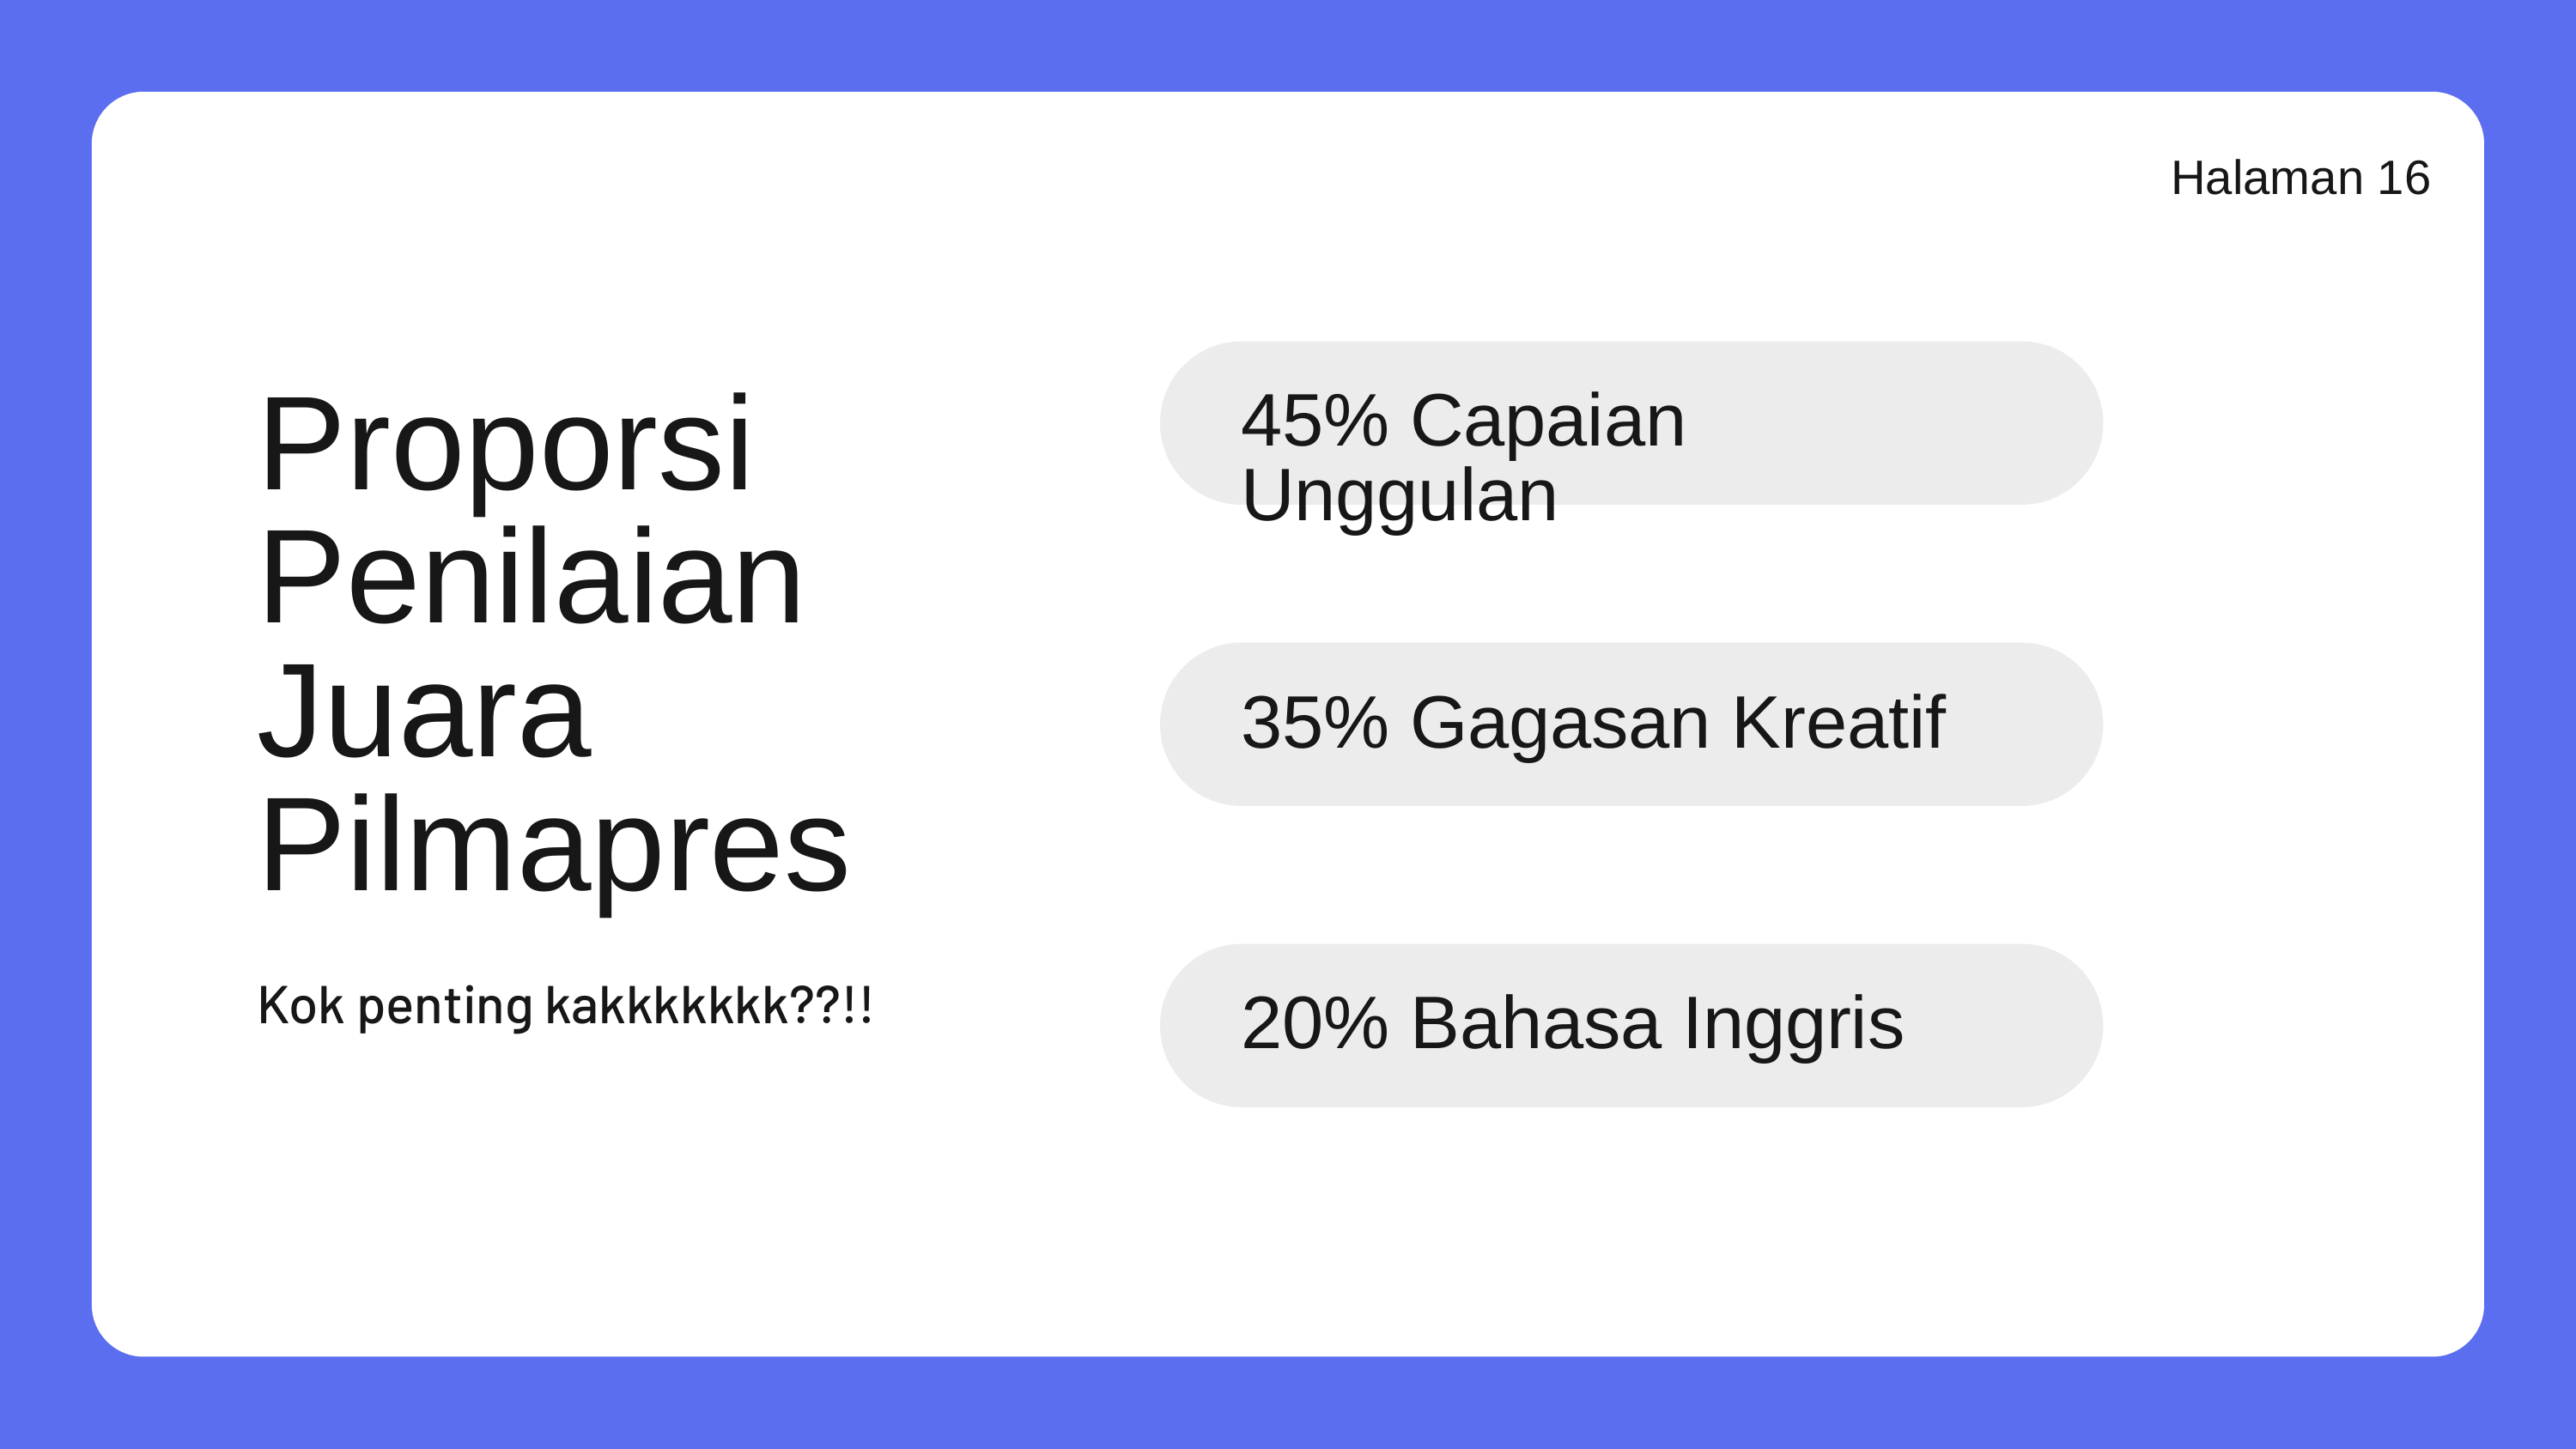

Halaman 16

45% Capaian Unggulan
Proporsi Penilaian
Juara Pilmapres

35% Gagasan Kreatif

20% Bahasa Inggris
Kok penting kakkkkkkk??!!